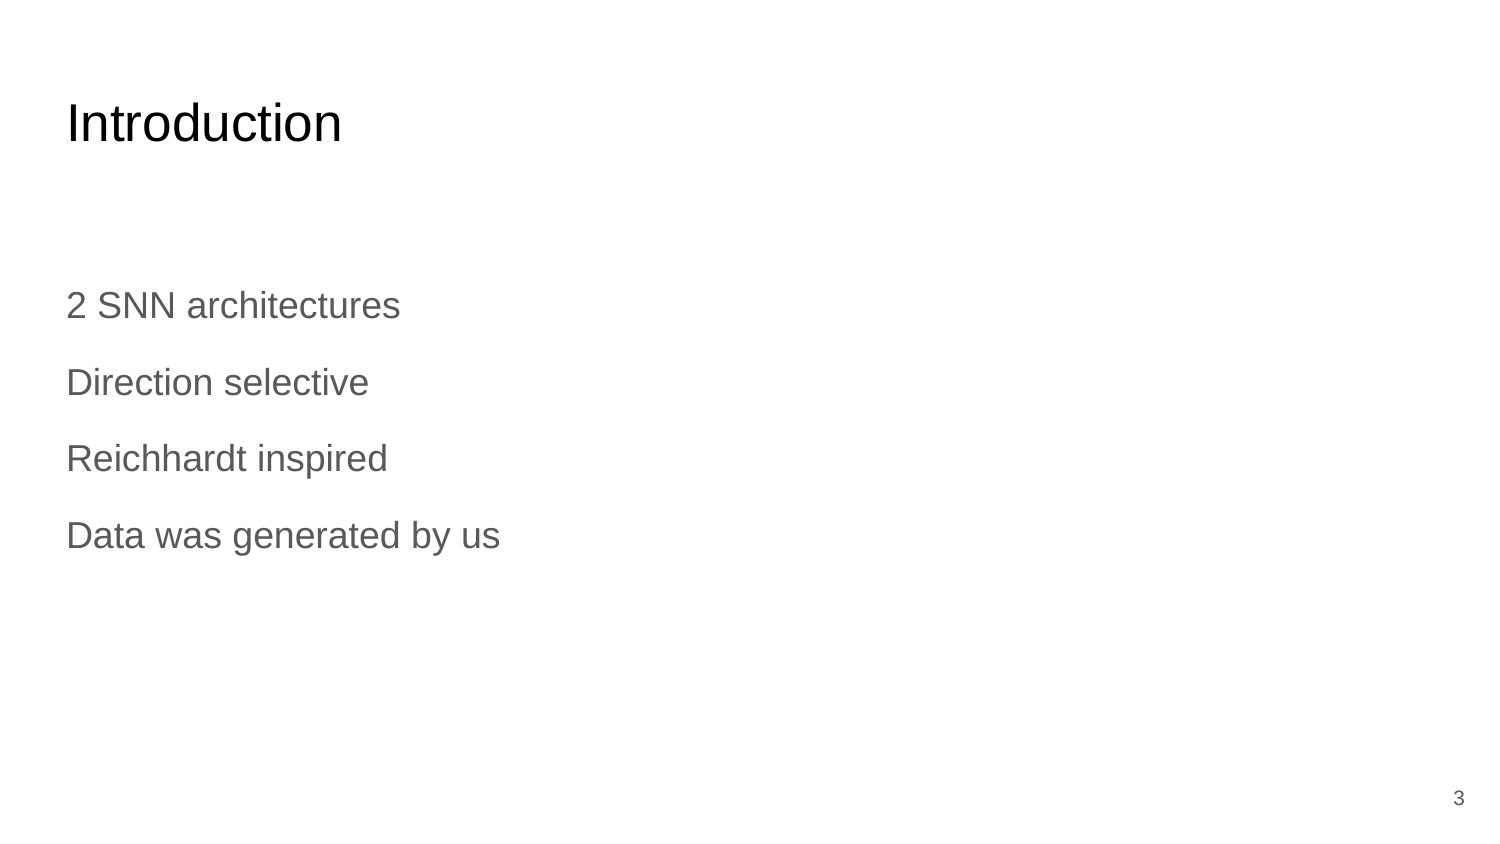

# Introduction

2 SNN architectures
Direction selective
Reichhardt inspired
Data was generated by us
3